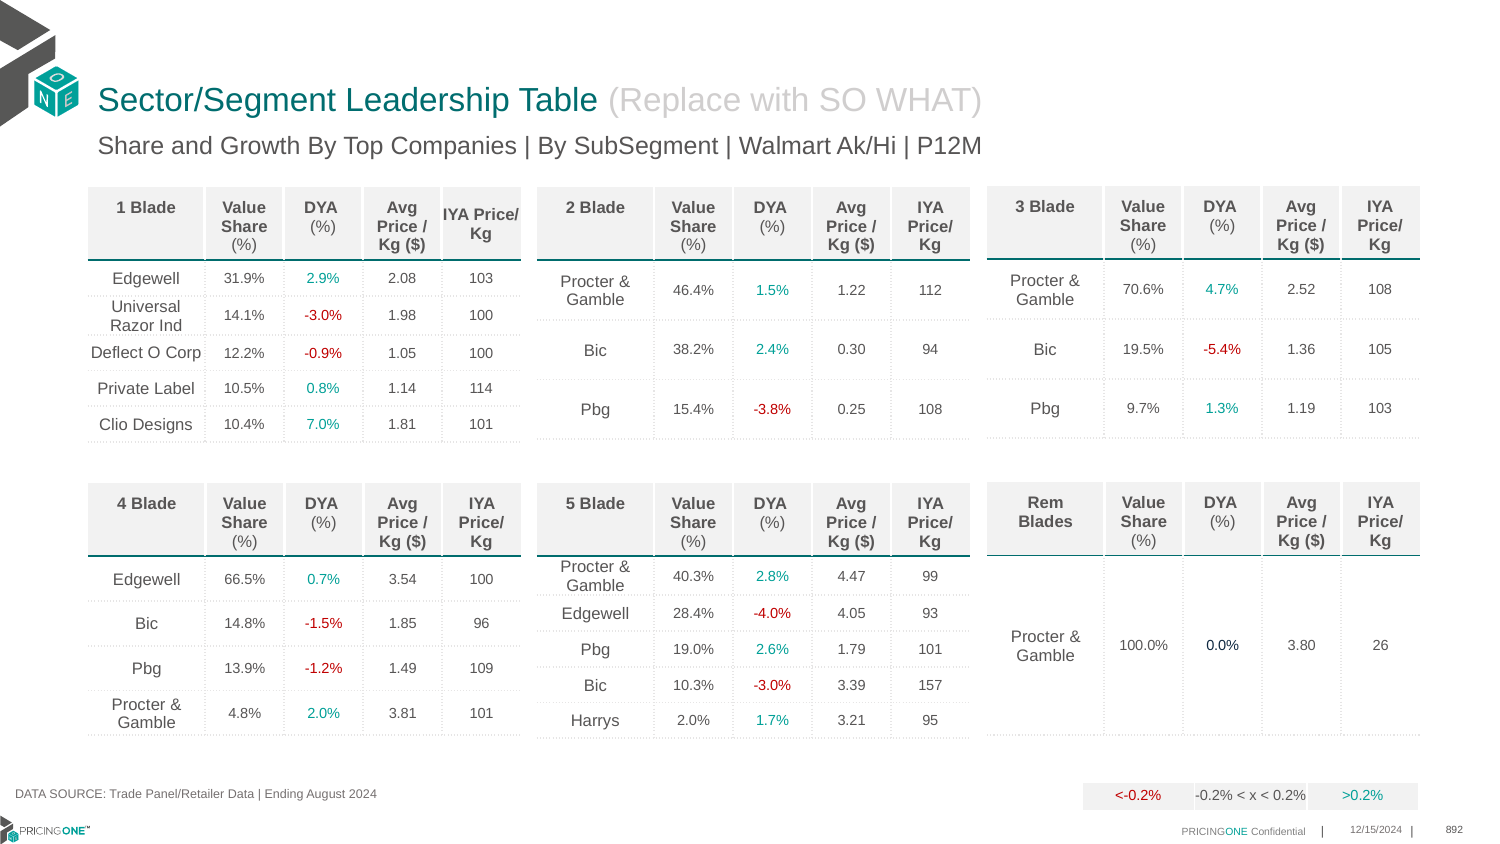

# Sector/Segment Leadership Table (Replace with SO WHAT)
Share and Growth By Top Companies | By SubSegment | Walmart Ak/Hi | P12M
| 3 Blade | Value Share (%) | DYA (%) | Avg Price /Kg ($) | IYA Price/Kg |
| --- | --- | --- | --- | --- |
| Procter & Gamble | 70.6% | 4.7% | 2.52 | 108 |
| Bic | 19.5% | -5.4% | 1.36 | 105 |
| Pbg | 9.7% | 1.3% | 1.19 | 103 |
| 1 Blade | Value Share (%) | DYA (%) | Avg Price /Kg ($) | IYA Price/ Kg |
| --- | --- | --- | --- | --- |
| Edgewell | 31.9% | 2.9% | 2.08 | 103 |
| Universal Razor Ind | 14.1% | -3.0% | 1.98 | 100 |
| Deflect O Corp | 12.2% | -0.9% | 1.05 | 100 |
| Private Label | 10.5% | 0.8% | 1.14 | 114 |
| Clio Designs | 10.4% | 7.0% | 1.81 | 101 |
| 2 Blade | Value Share (%) | DYA (%) | Avg Price /Kg ($) | IYA Price/Kg |
| --- | --- | --- | --- | --- |
| Procter & Gamble | 46.4% | 1.5% | 1.22 | 112 |
| Bic | 38.2% | 2.4% | 0.30 | 94 |
| Pbg | 15.4% | -3.8% | 0.25 | 108 |
| Rem Blades | Value Share (%) | DYA (%) | Avg Price /Kg ($) | IYA Price/Kg |
| --- | --- | --- | --- | --- |
| Procter & Gamble | 100.0% | 0.0% | 3.80 | 26 |
| 4 Blade | Value Share (%) | DYA (%) | Avg Price /Kg ($) | IYA Price/Kg |
| --- | --- | --- | --- | --- |
| Edgewell | 66.5% | 0.7% | 3.54 | 100 |
| Bic | 14.8% | -1.5% | 1.85 | 96 |
| Pbg | 13.9% | -1.2% | 1.49 | 109 |
| Procter & Gamble | 4.8% | 2.0% | 3.81 | 101 |
| 5 Blade | Value Share (%) | DYA (%) | Avg Price /Kg ($) | IYA Price/Kg |
| --- | --- | --- | --- | --- |
| Procter & Gamble | 40.3% | 2.8% | 4.47 | 99 |
| Edgewell | 28.4% | -4.0% | 4.05 | 93 |
| Pbg | 19.0% | 2.6% | 1.79 | 101 |
| Bic | 10.3% | -3.0% | 3.39 | 157 |
| Harrys | 2.0% | 1.7% | 3.21 | 95 |
DATA SOURCE: Trade Panel/Retailer Data | Ending August 2024
| <-0.2% | -0.2% < x < 0.2% | >0.2% |
| --- | --- | --- |

12/15/2024
892